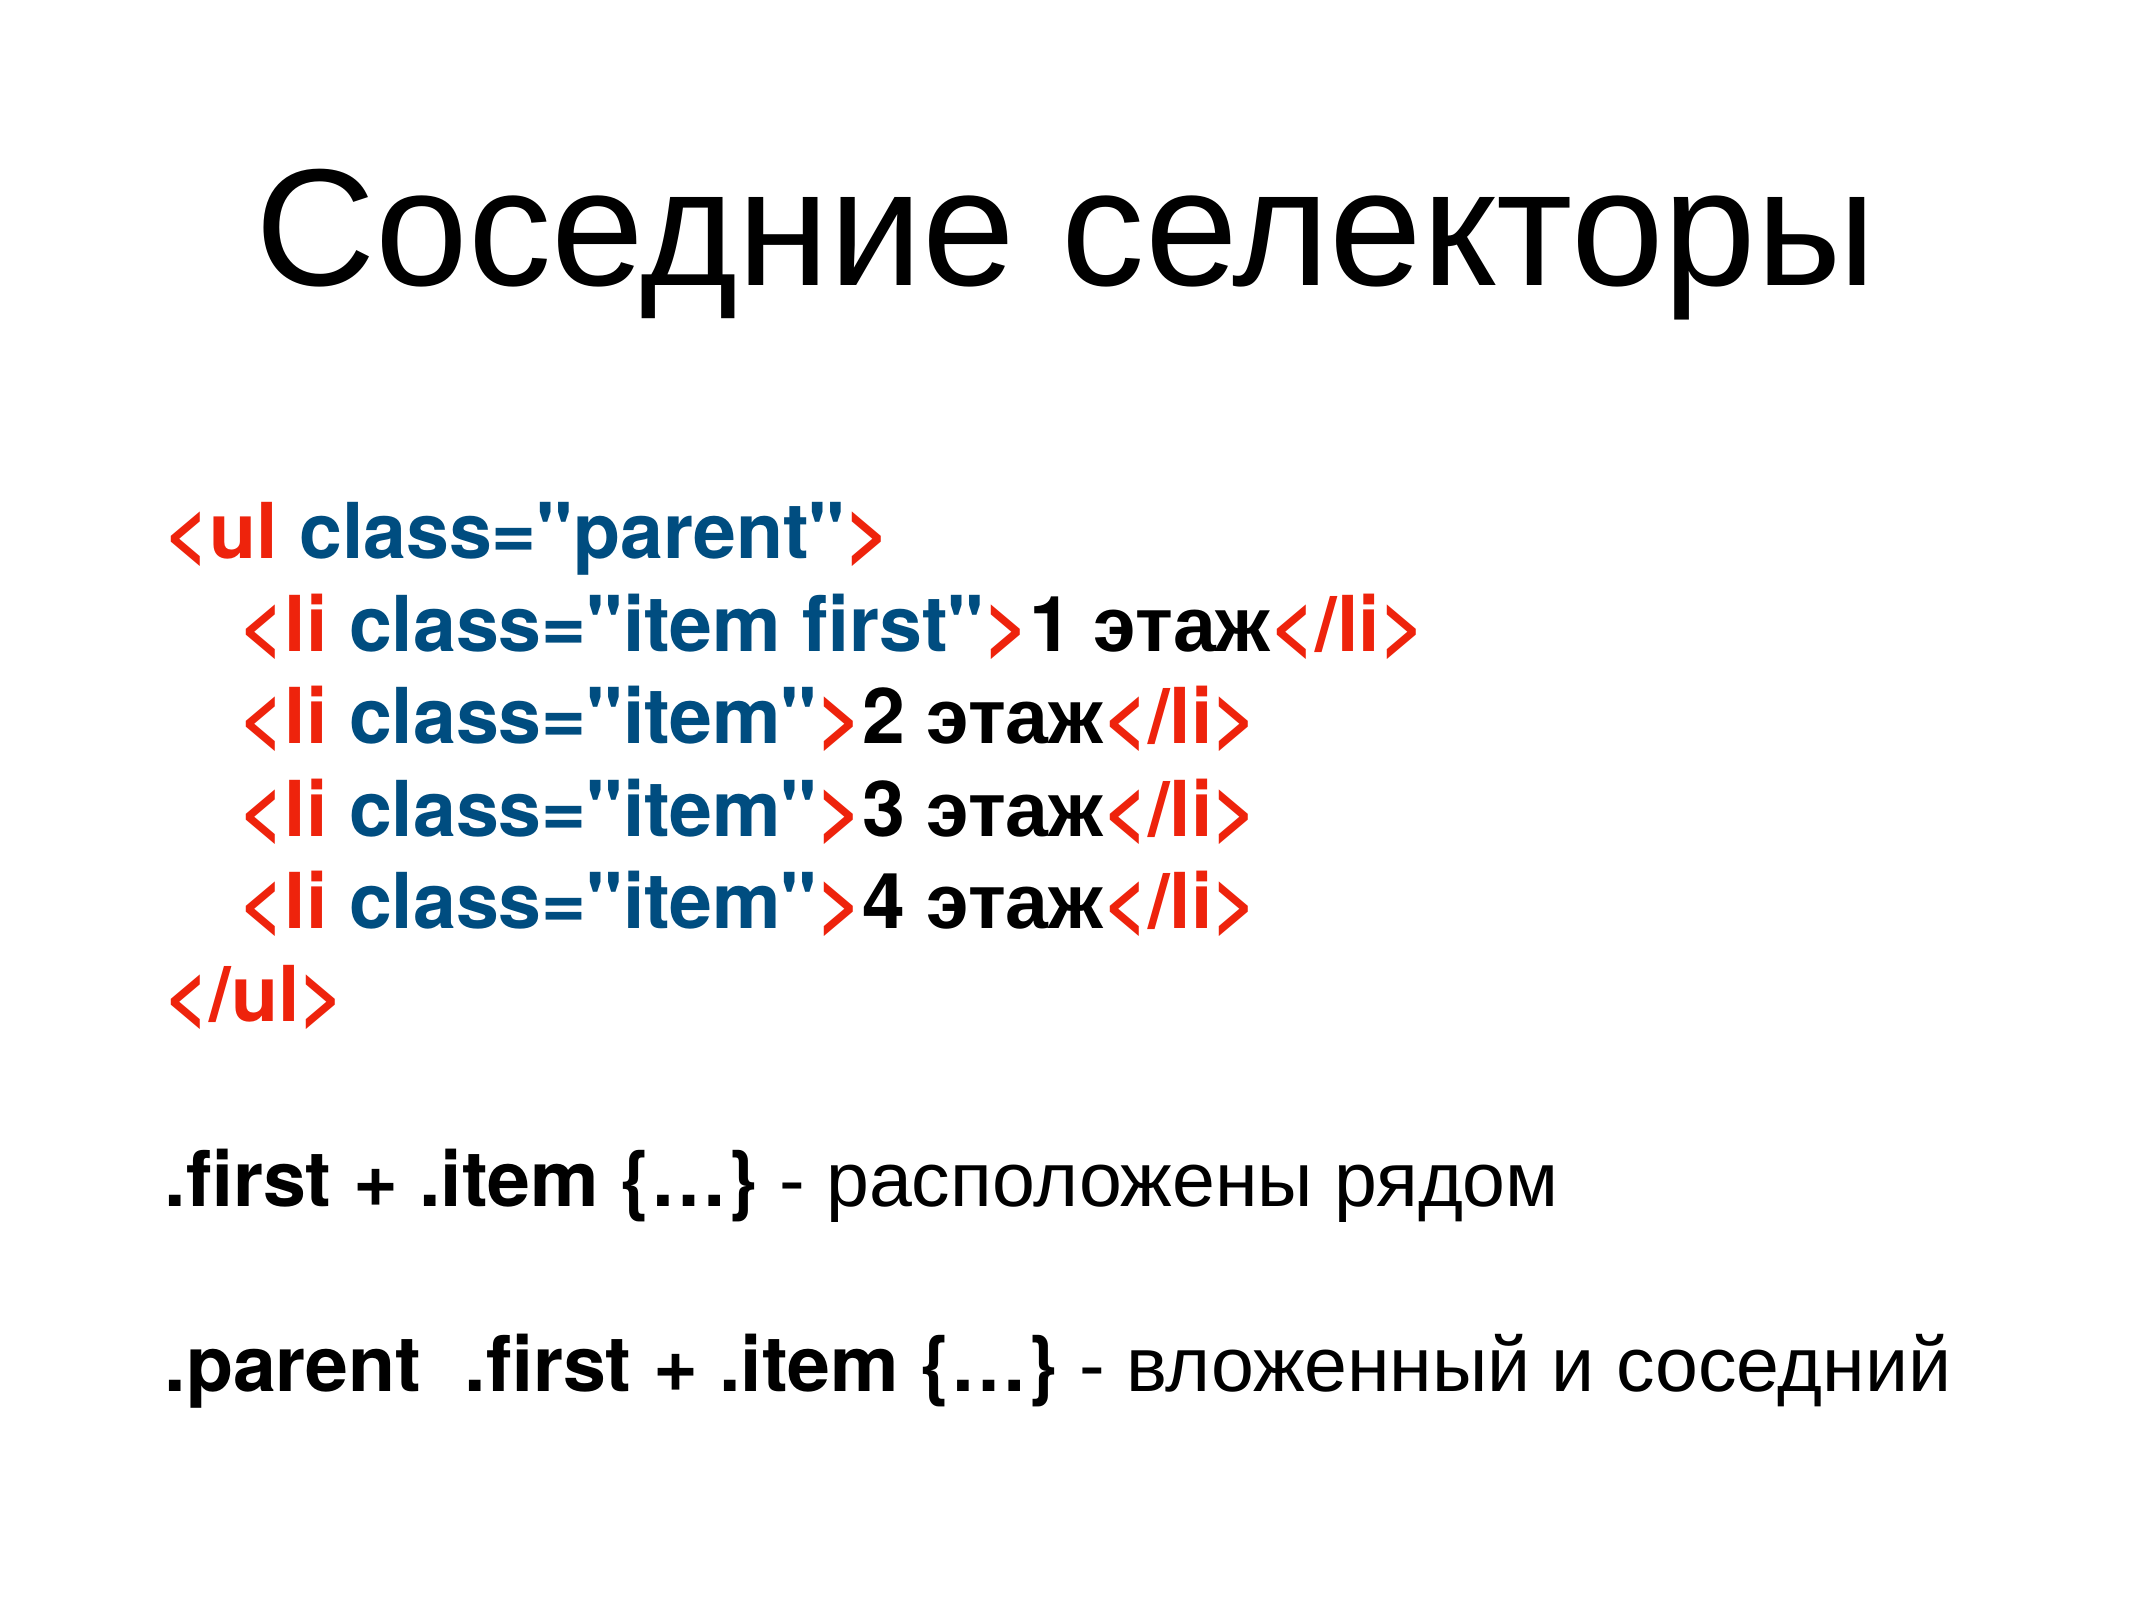

# Соседние селекторы
<ul class="parent">
<li class="item first">1 этаж</li>
<li class="item">2 этаж</li>
<li class="item">3 этаж</li>
<li class="item">4 этаж</li>
</ul>

.first + .item {…} - расположены рядом

.parent  .first + .item {…} - вложенный и соседний